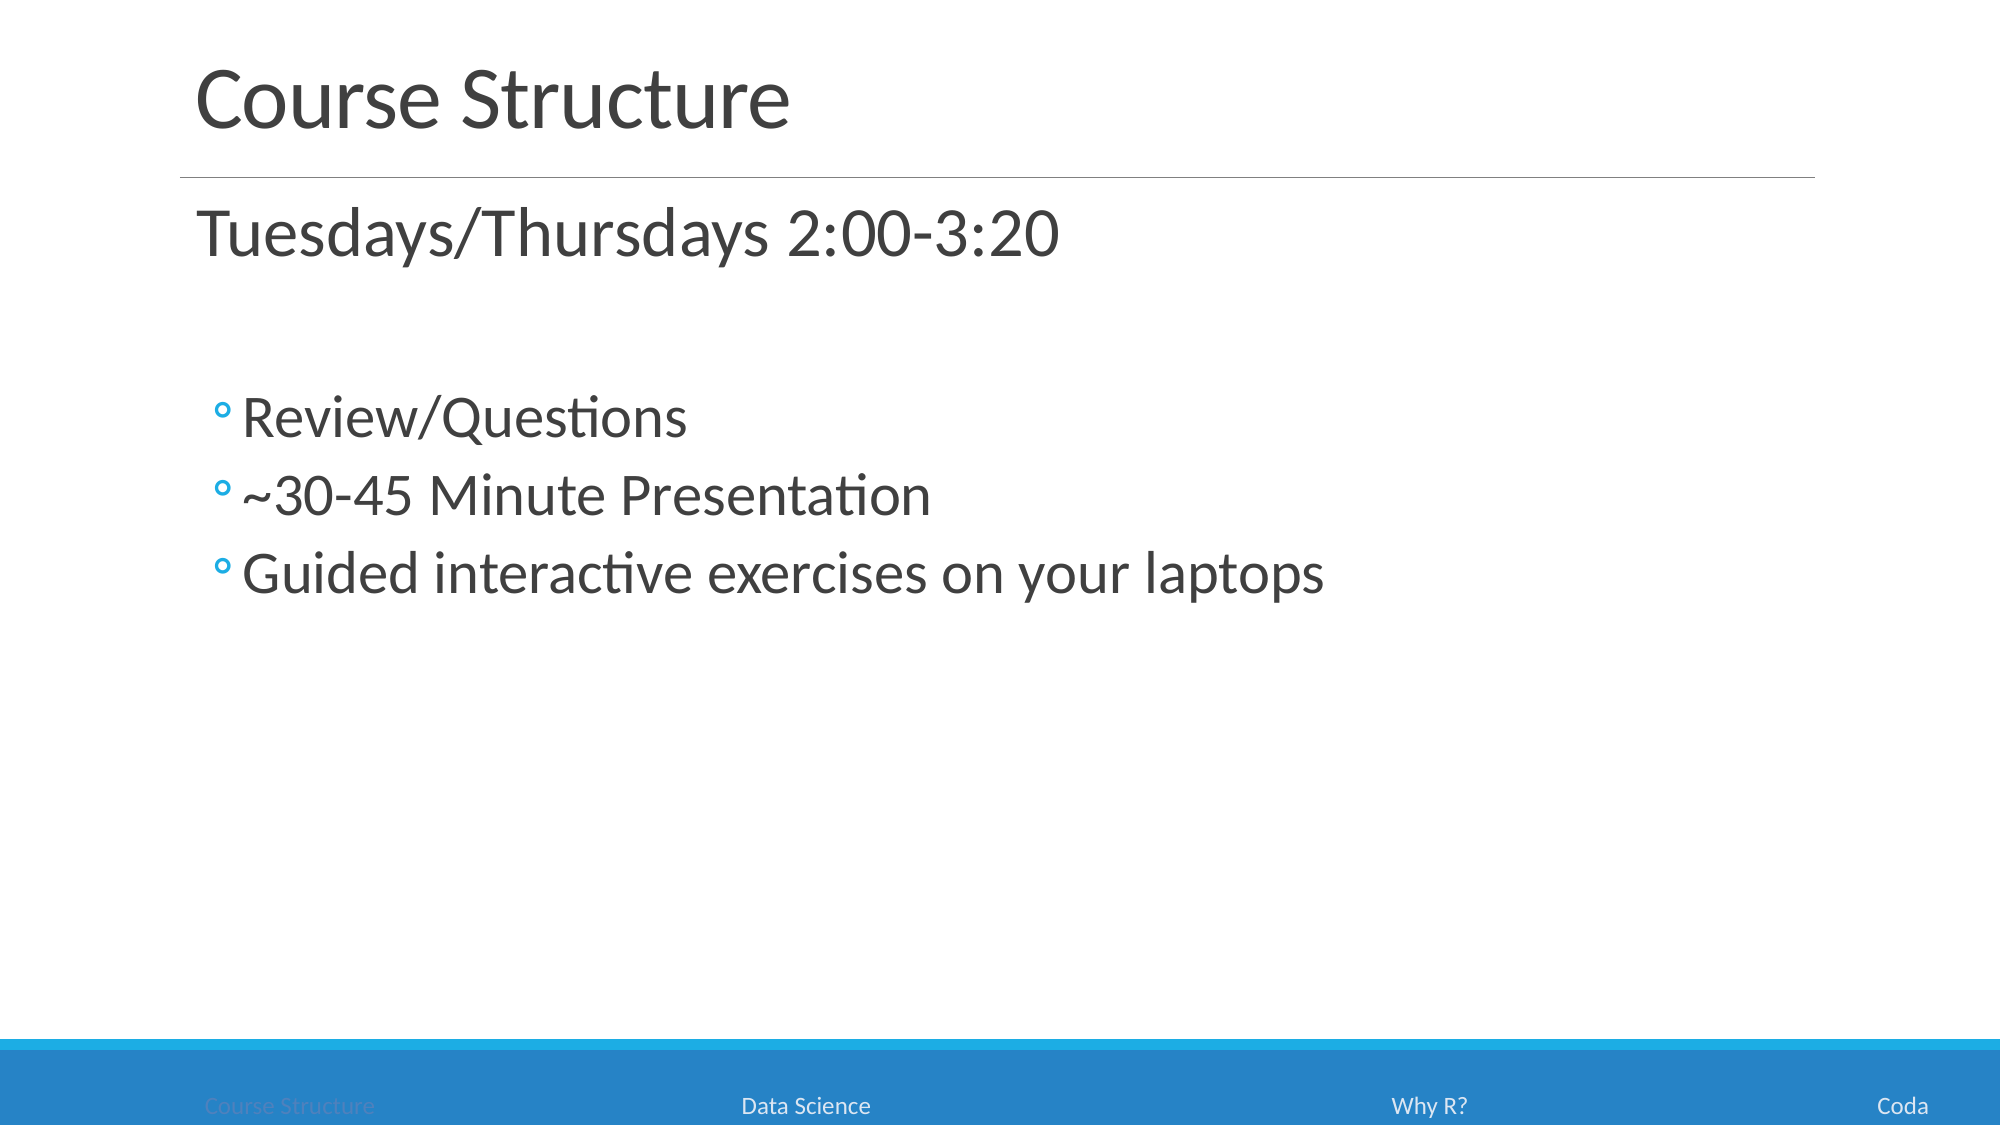

# Course Structure
Tuesdays/Thursdays 2:00-3:20

Review/Questions
~30-45 Minute Presentation
Guided interactive exercises on your laptops
Course Structure
Data Science
Why R?
Coda